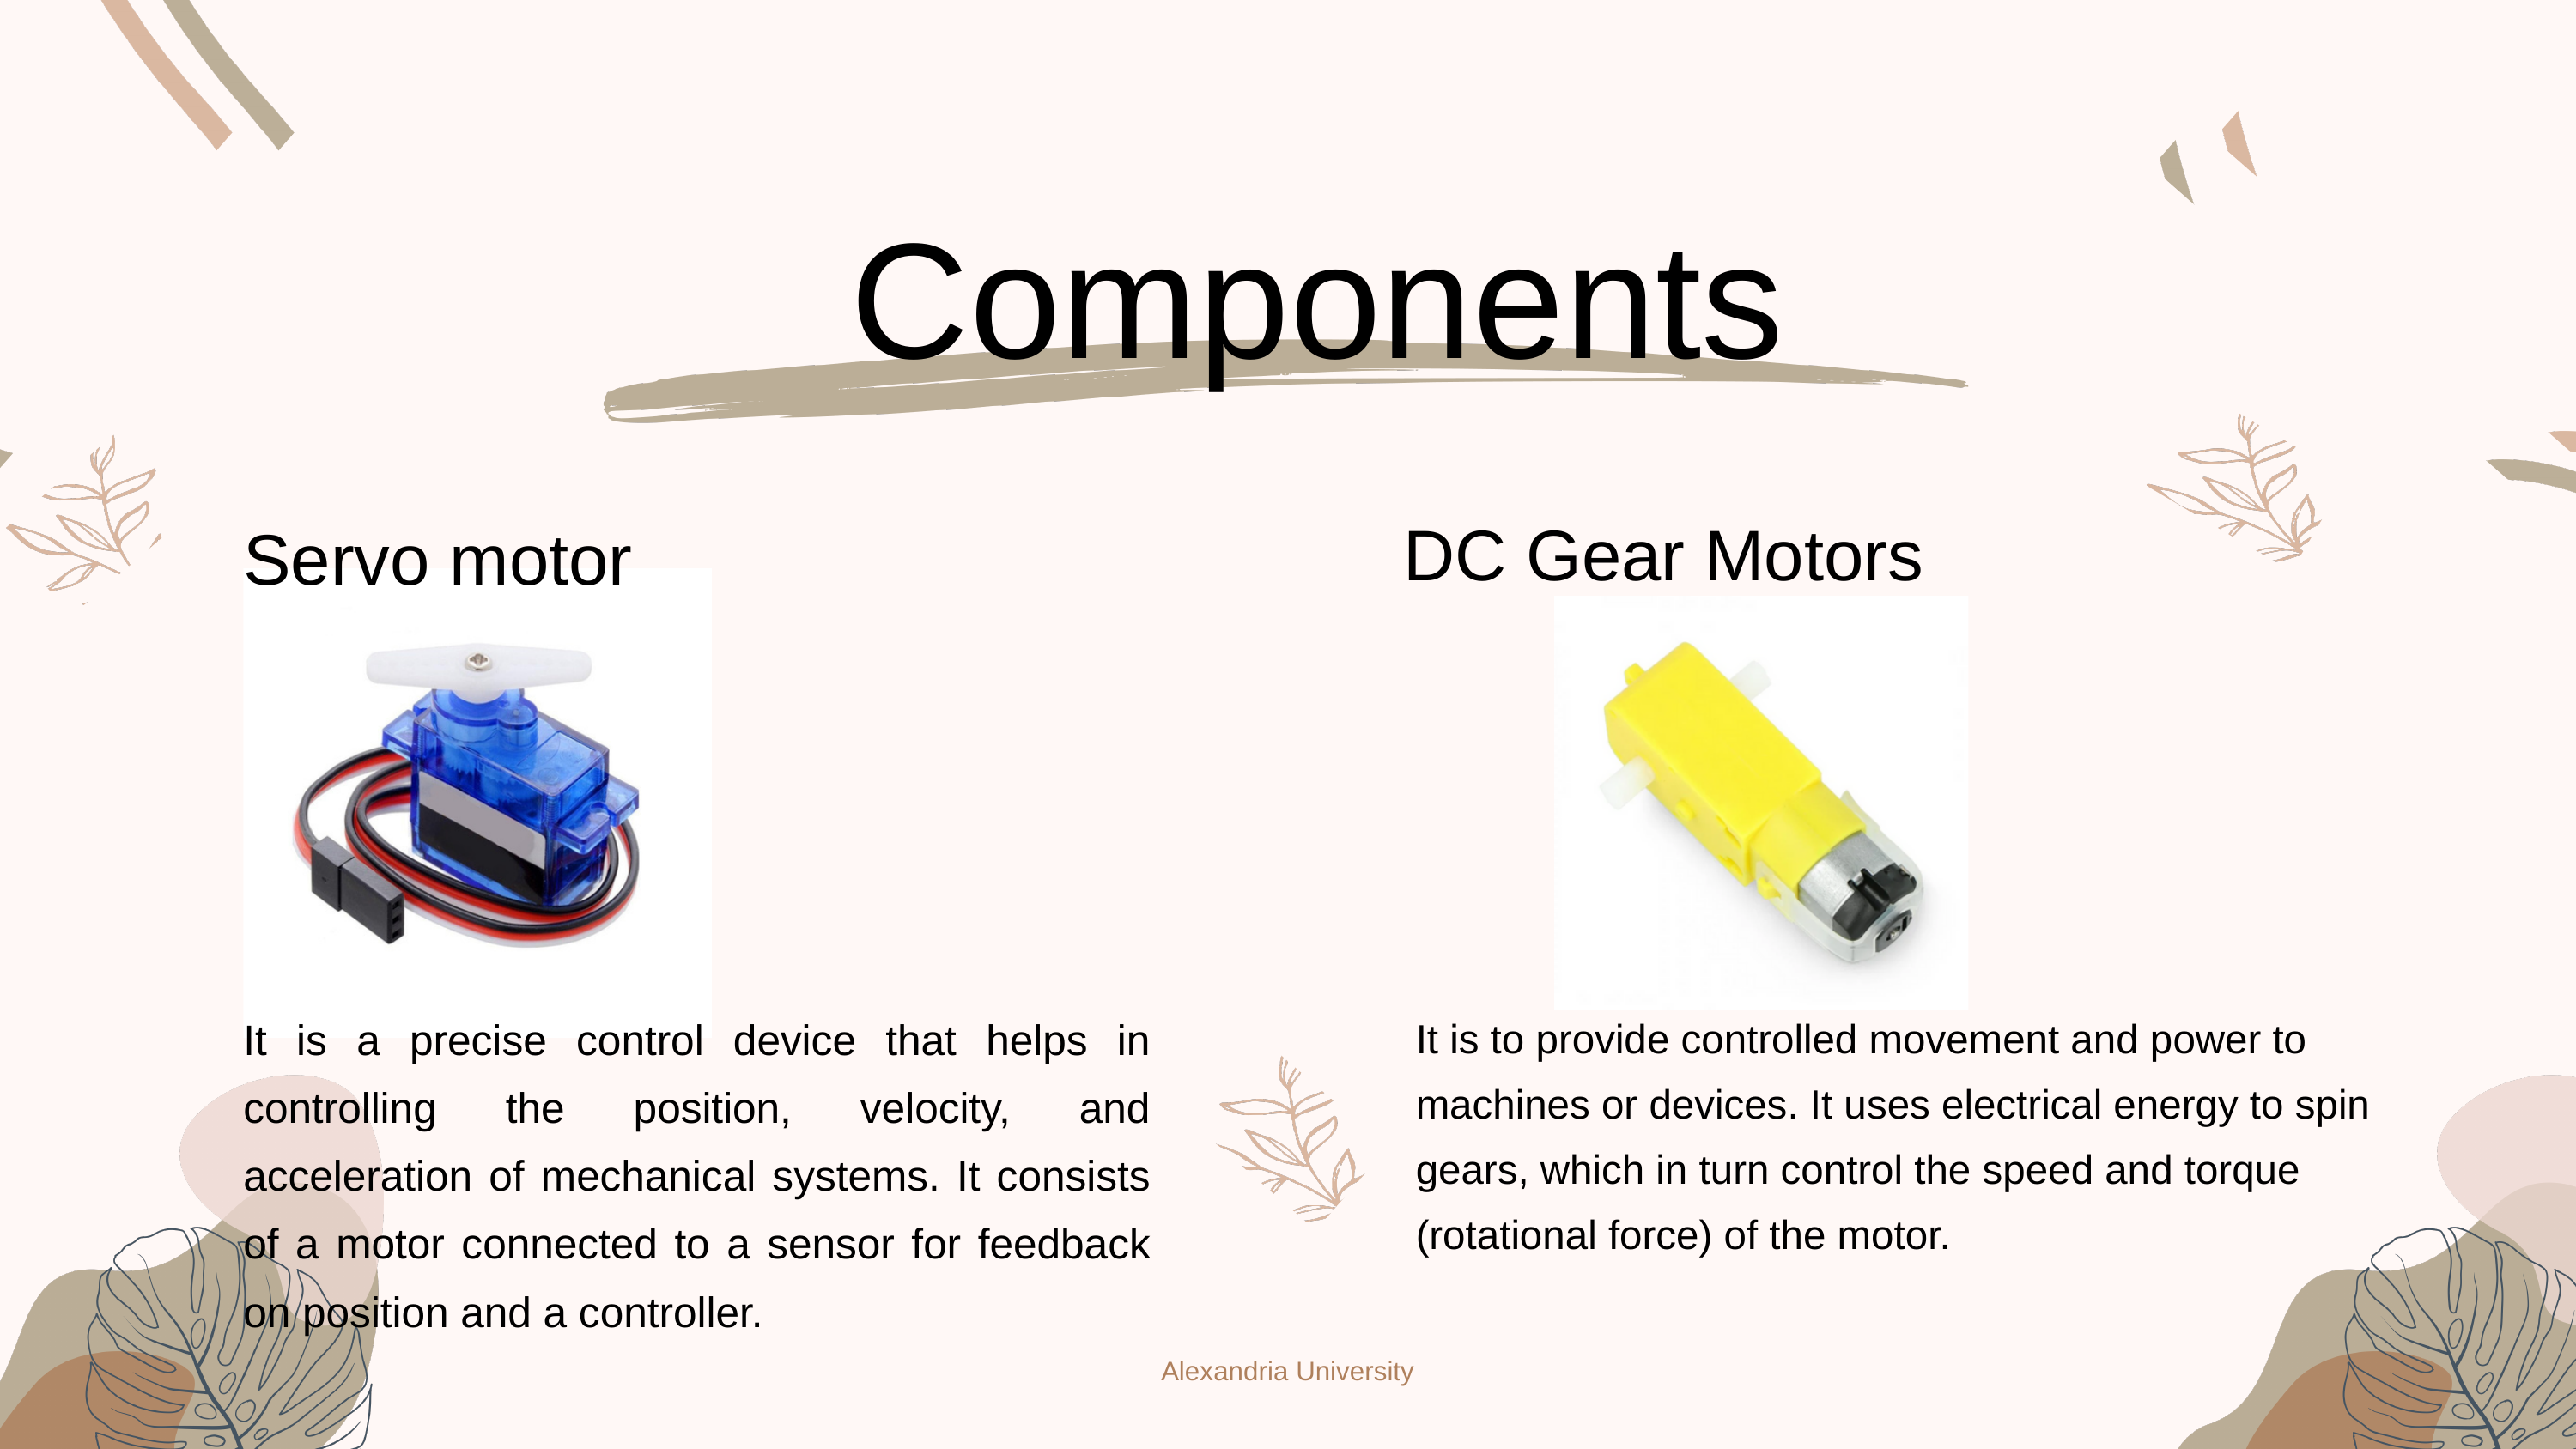

Components

DC Gear Motors
Servo motor

It is a precise control device that helps in controlling the position, velocity, and acceleration of mechanical systems. It consists of a motor connected to a sensor for feedback on position and a controller.
It is to provide controlled movement and power to machines or devices. It uses electrical energy to spin gears, which in turn control the speed and torque (rotational force) of the motor.

Alexandria University